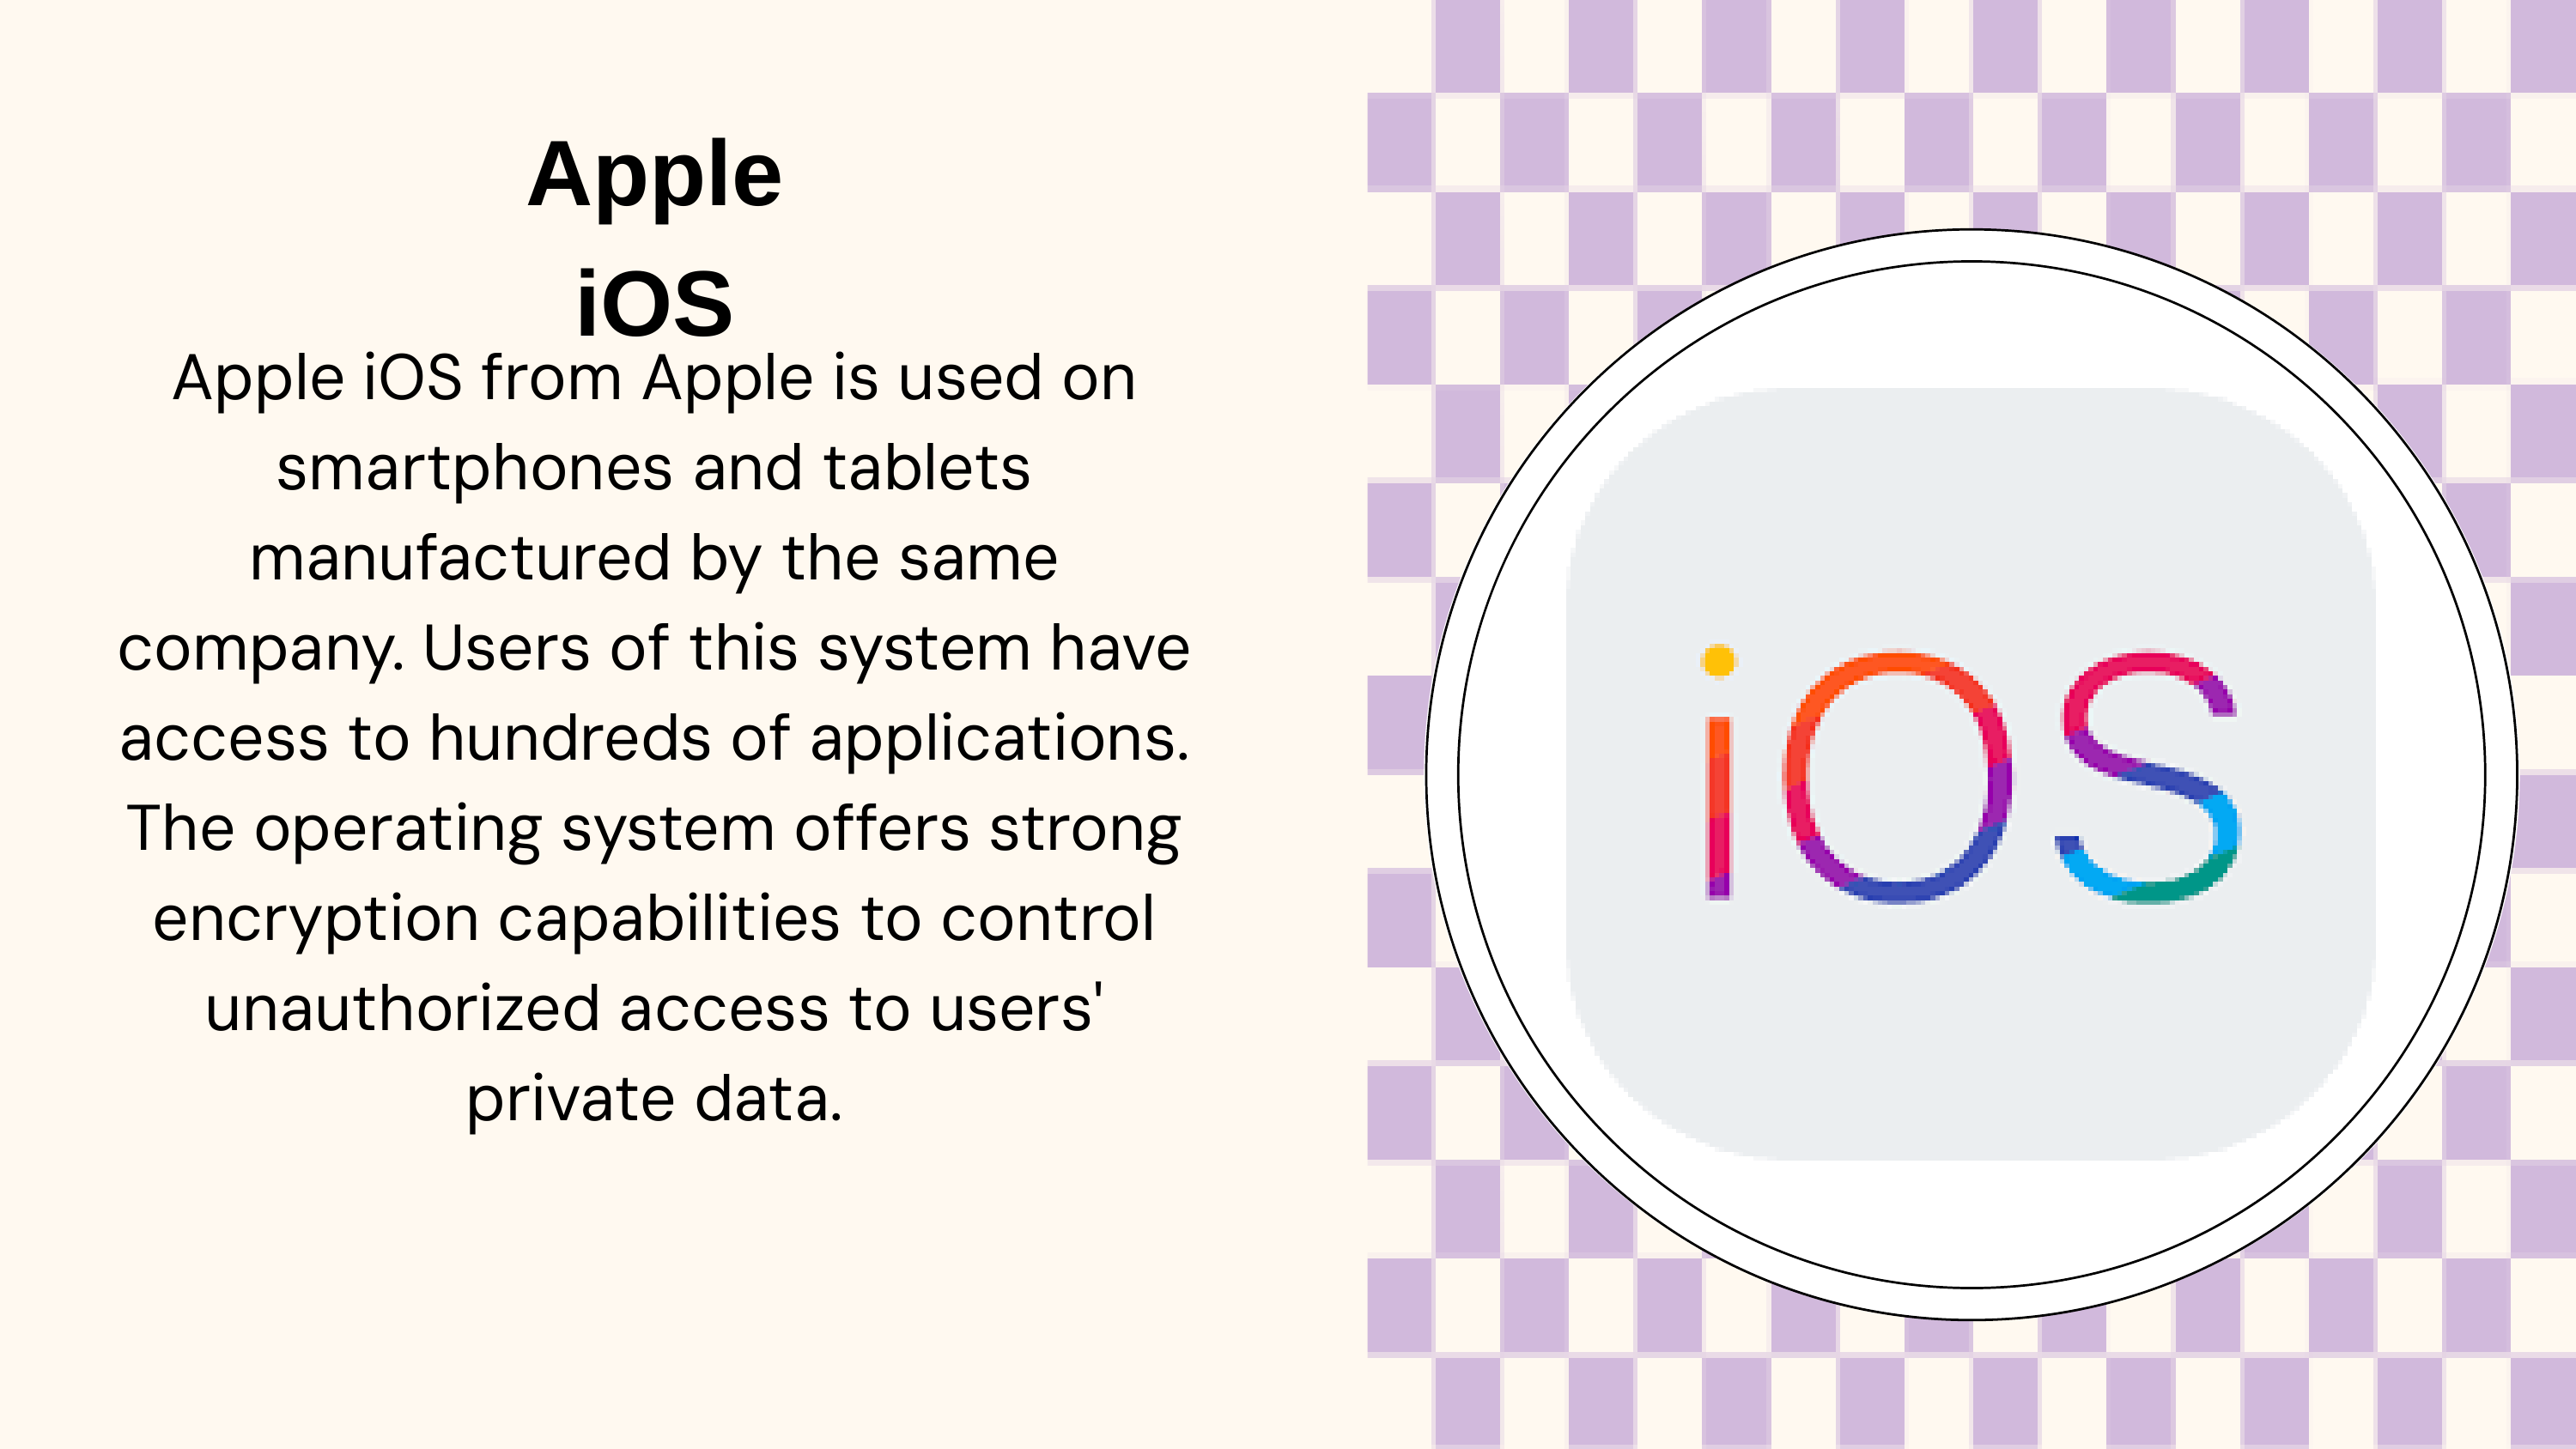

Apple iOS

Apple iOS from Apple is used on smartphones and tablets manufactured by the same company. Users of this system have access to hundreds of applications. The operating system offers strong encryption capabilities to control unauthorized access to users' private data.